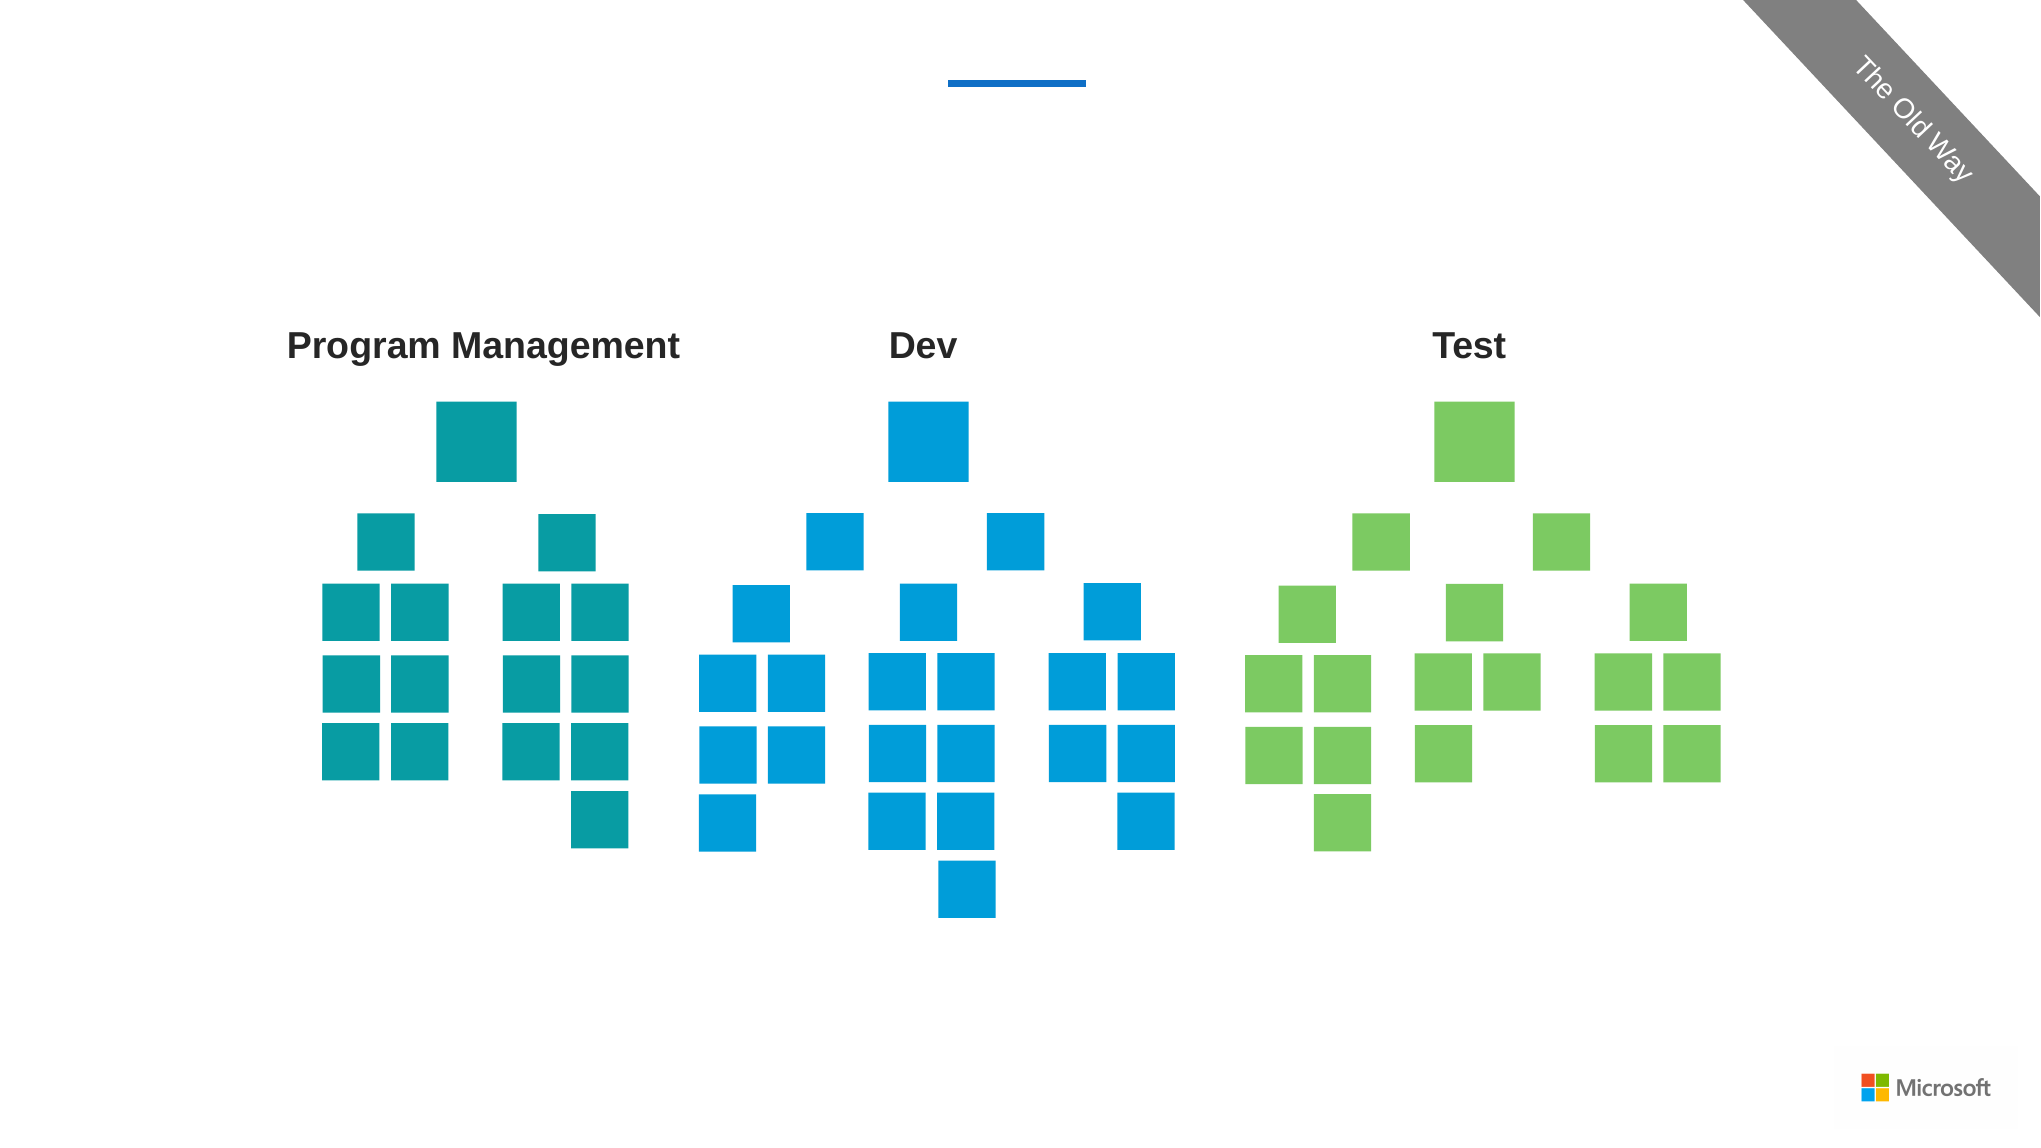

The Old Way
# Roles
Program Management
Dev
Test